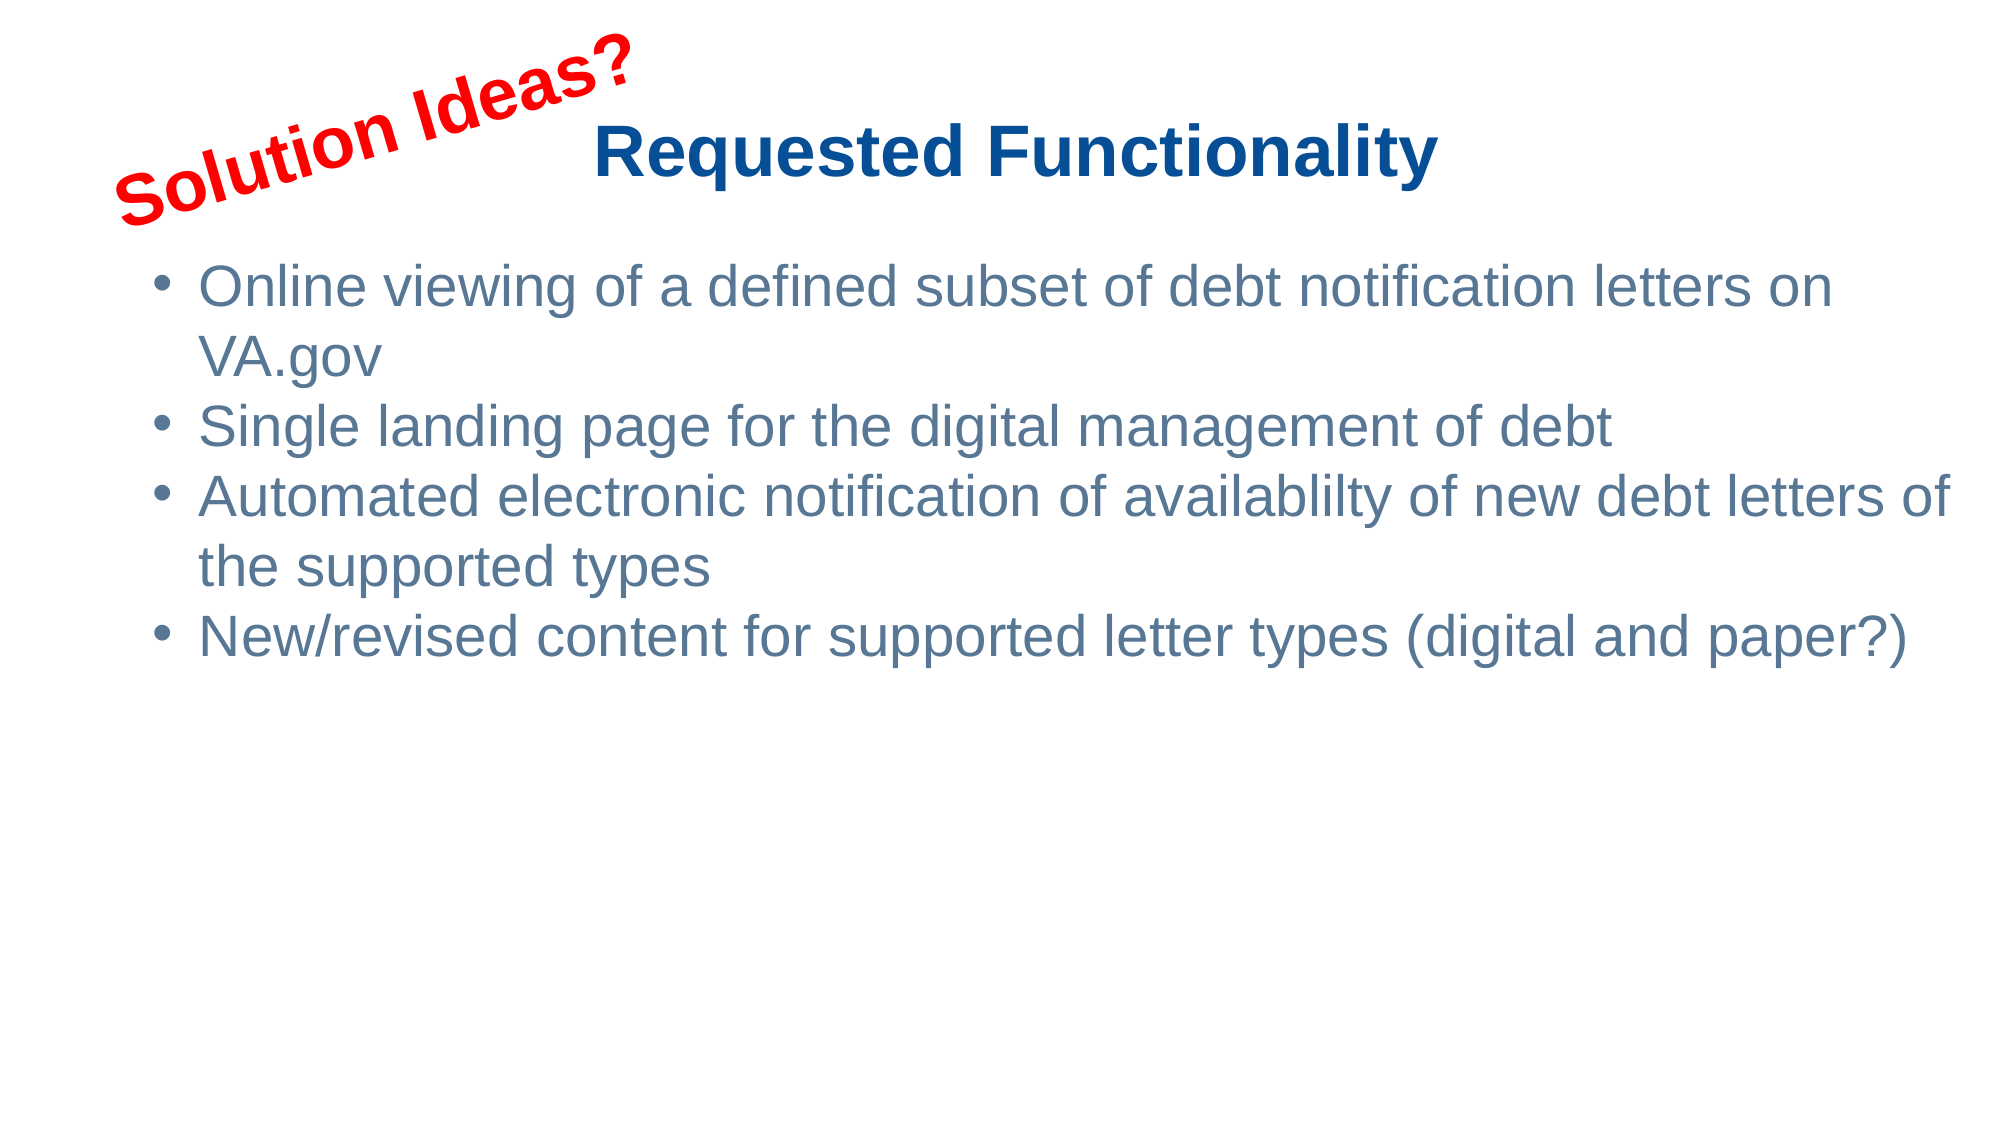

Solution Ideas?
# Requested Functionality
Online viewing of a defined subset of debt notification letters on VA.gov
Single landing page for the digital management of debt
Automated electronic notification of availablilty of new debt letters of the supported types
New/revised content for supported letter types (digital and paper?)